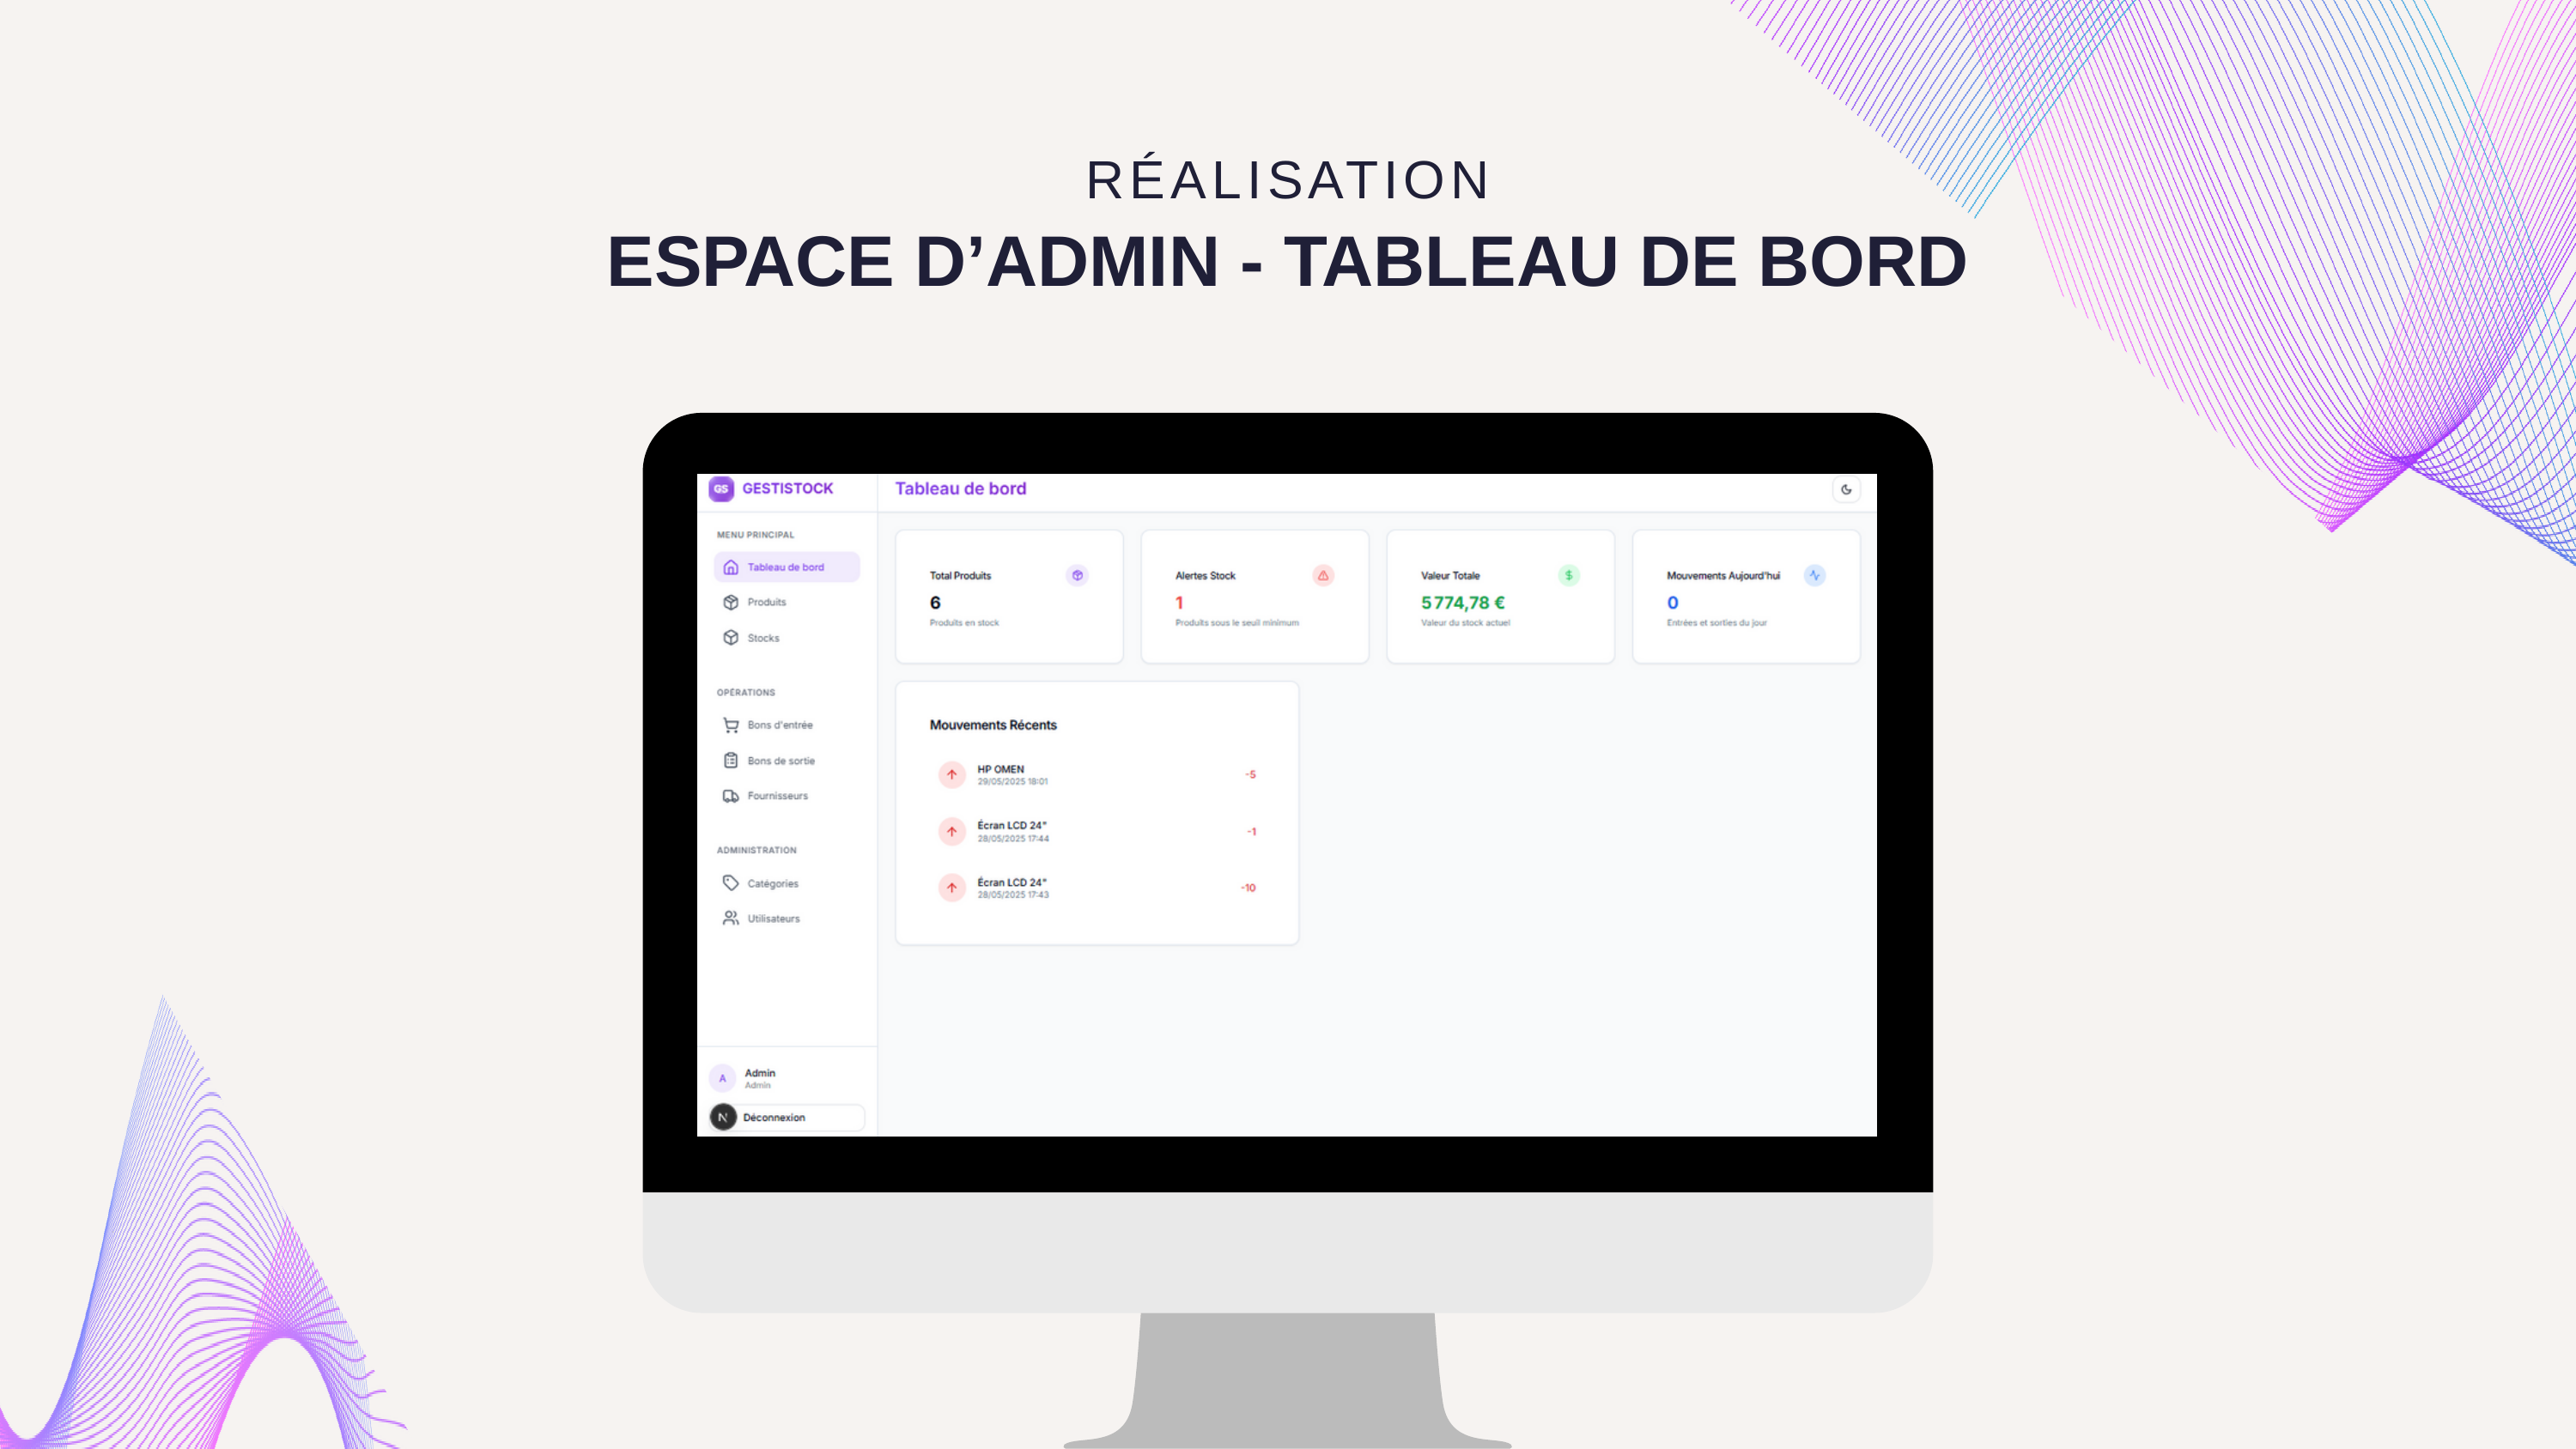

RÉALISATION
ESPACE D’ADMIN - TABLEAU DE BORD